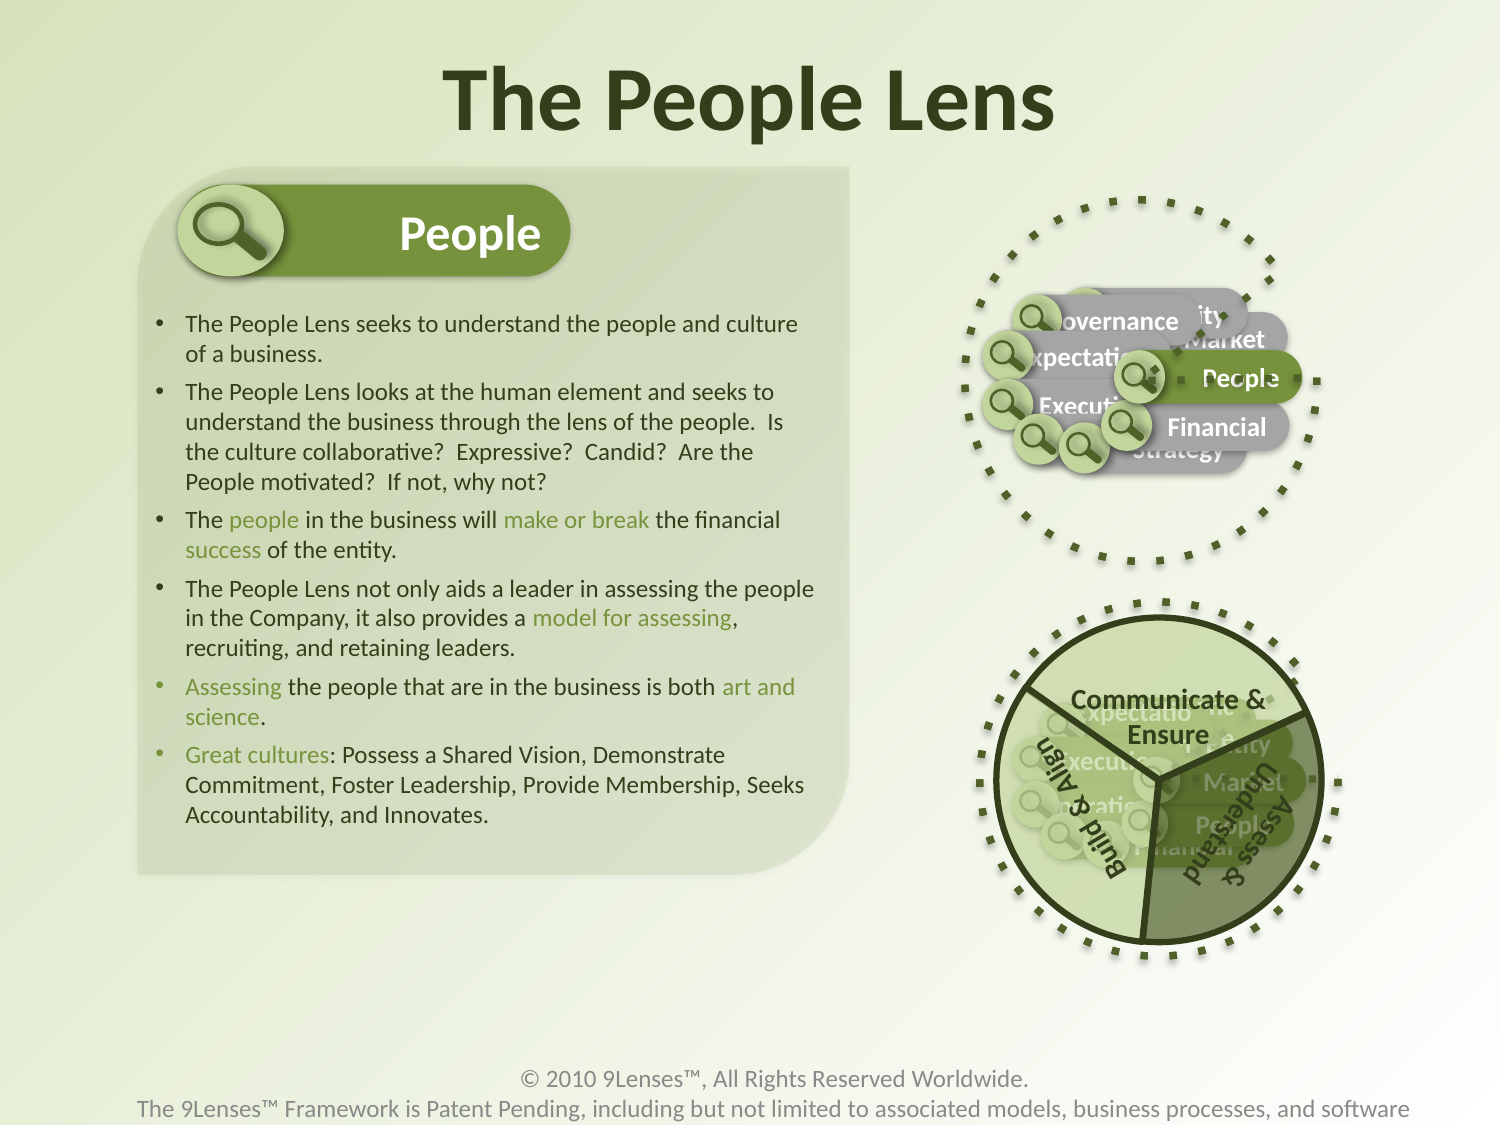

# The People Lens

Entity

Governance

Market

Expectation

People

Execution

Financial

Operations

Strategy

People

The People Lens seeks to understand the people and culture of a business.
The People Lens looks at the human element and seeks to understand the business through the lens of the people.  Is the culture collaborative?  Expressive?  Candid?  Are the People motivated?  If not, why not?
The people in the business will make or break the financial success of the entity.
The People Lens not only aids a leader in assessing the people in the Company, it also provides a model for assessing, recruiting, and retaining leaders.
Assessing the people that are in the business is both art and science.
Great cultures: Possess a Shared Vision, Demonstrate Commitment, Foster Leadership, Provide Membership, Seeks Accountability, and Innovates.

Communicate & Ensure

Governance

Expectation

Entity

Execution

Market

Operations

People

Strategy

Financial

Build & Align
Assess & Understand